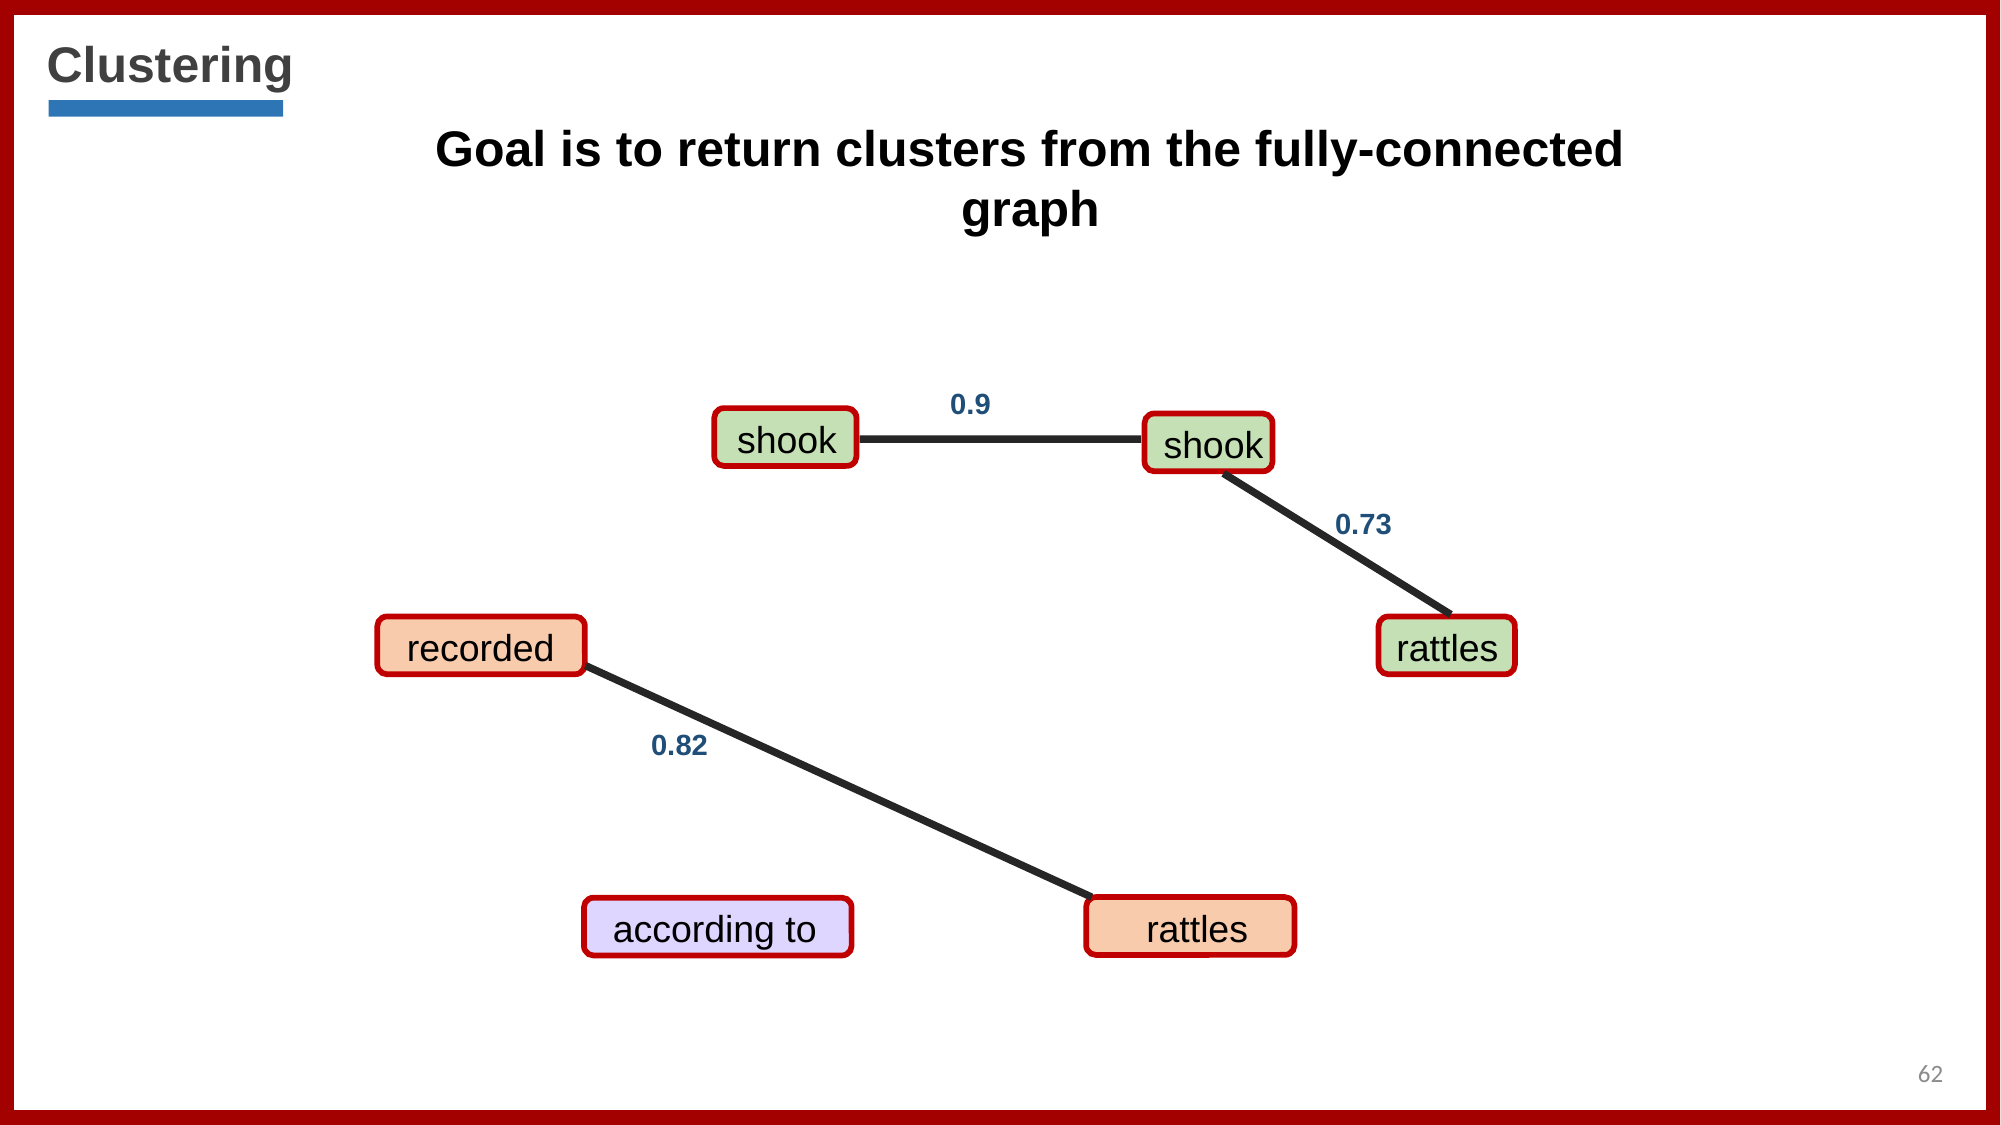

Clustering

Goal is to return clusters from the fully-connected graph
0.9

shook

shook

0.73

recorded
rattles

0.82

according to
rattles
62